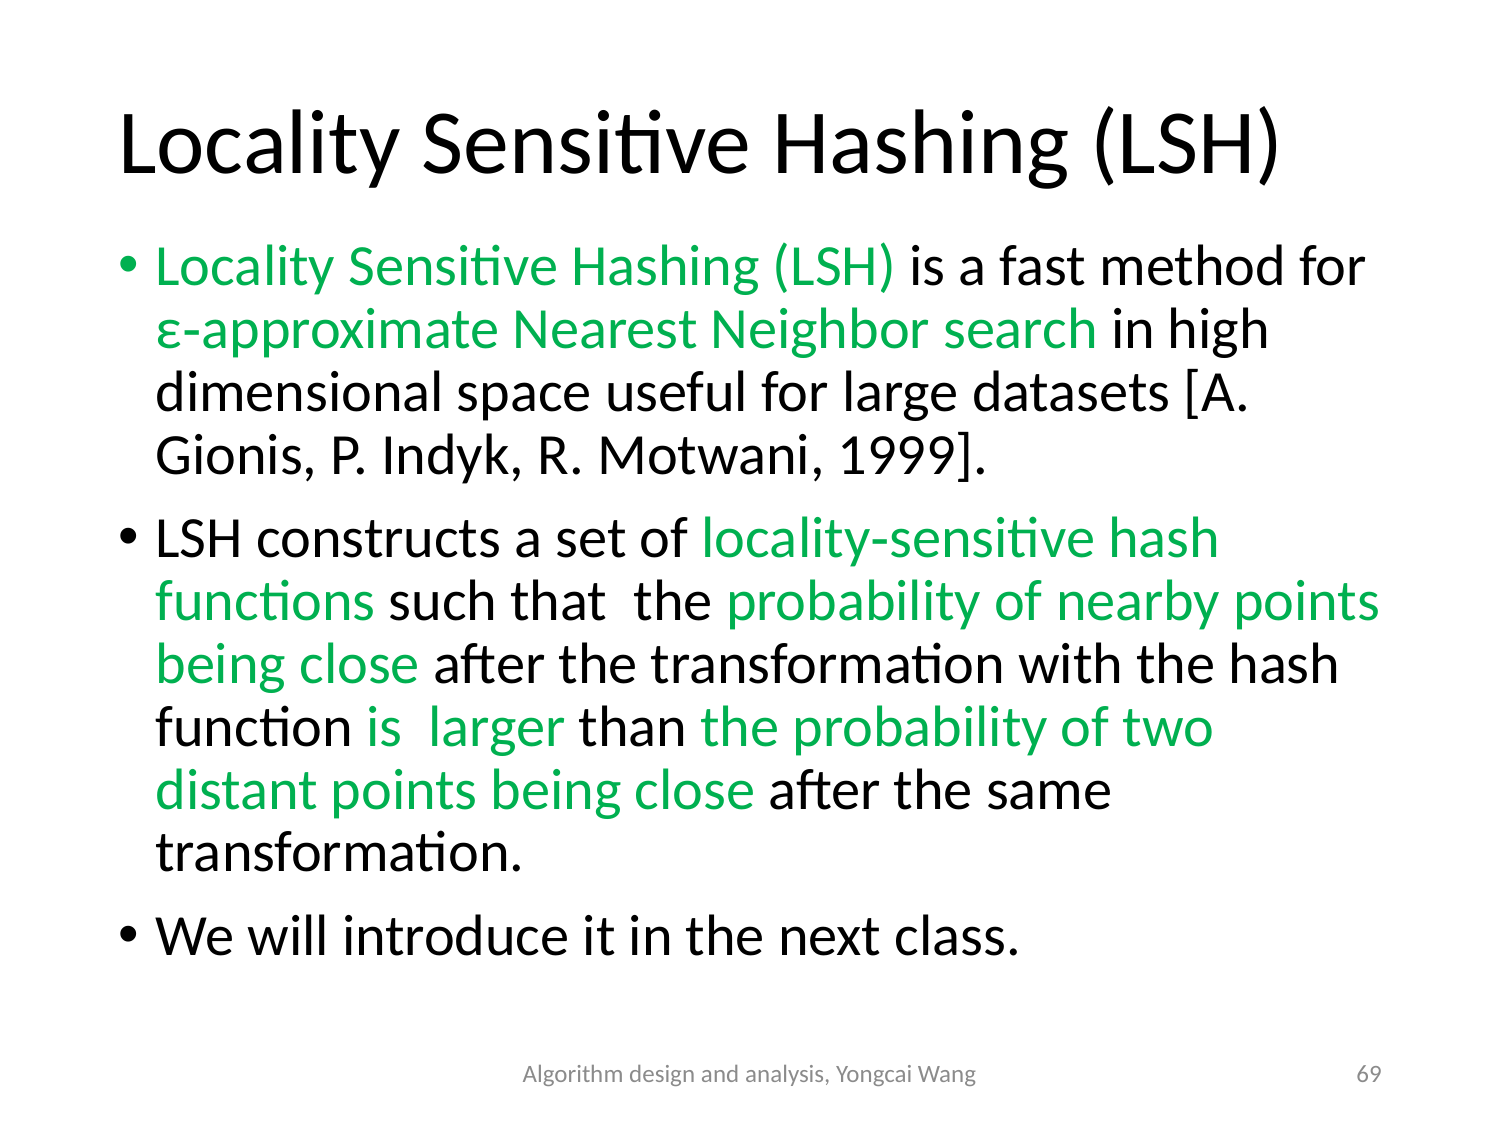

# Locality Sensitive Hashing (LSH)
Locality Sensitive Hashing (LSH) is a fast method for ε‐approximate Nearest Neighbor search in high dimensional space useful for large datasets [A. Gionis, P. Indyk, R. Motwani, 1999].
LSH constructs a set of locality‐sensitive hash functions such that  the probability of nearby points being close after the transformation with the hash function is  larger than the probability of two distant points being close after the same transformation.
We will introduce it in the next class.
Algorithm design and analysis, Yongcai Wang
69